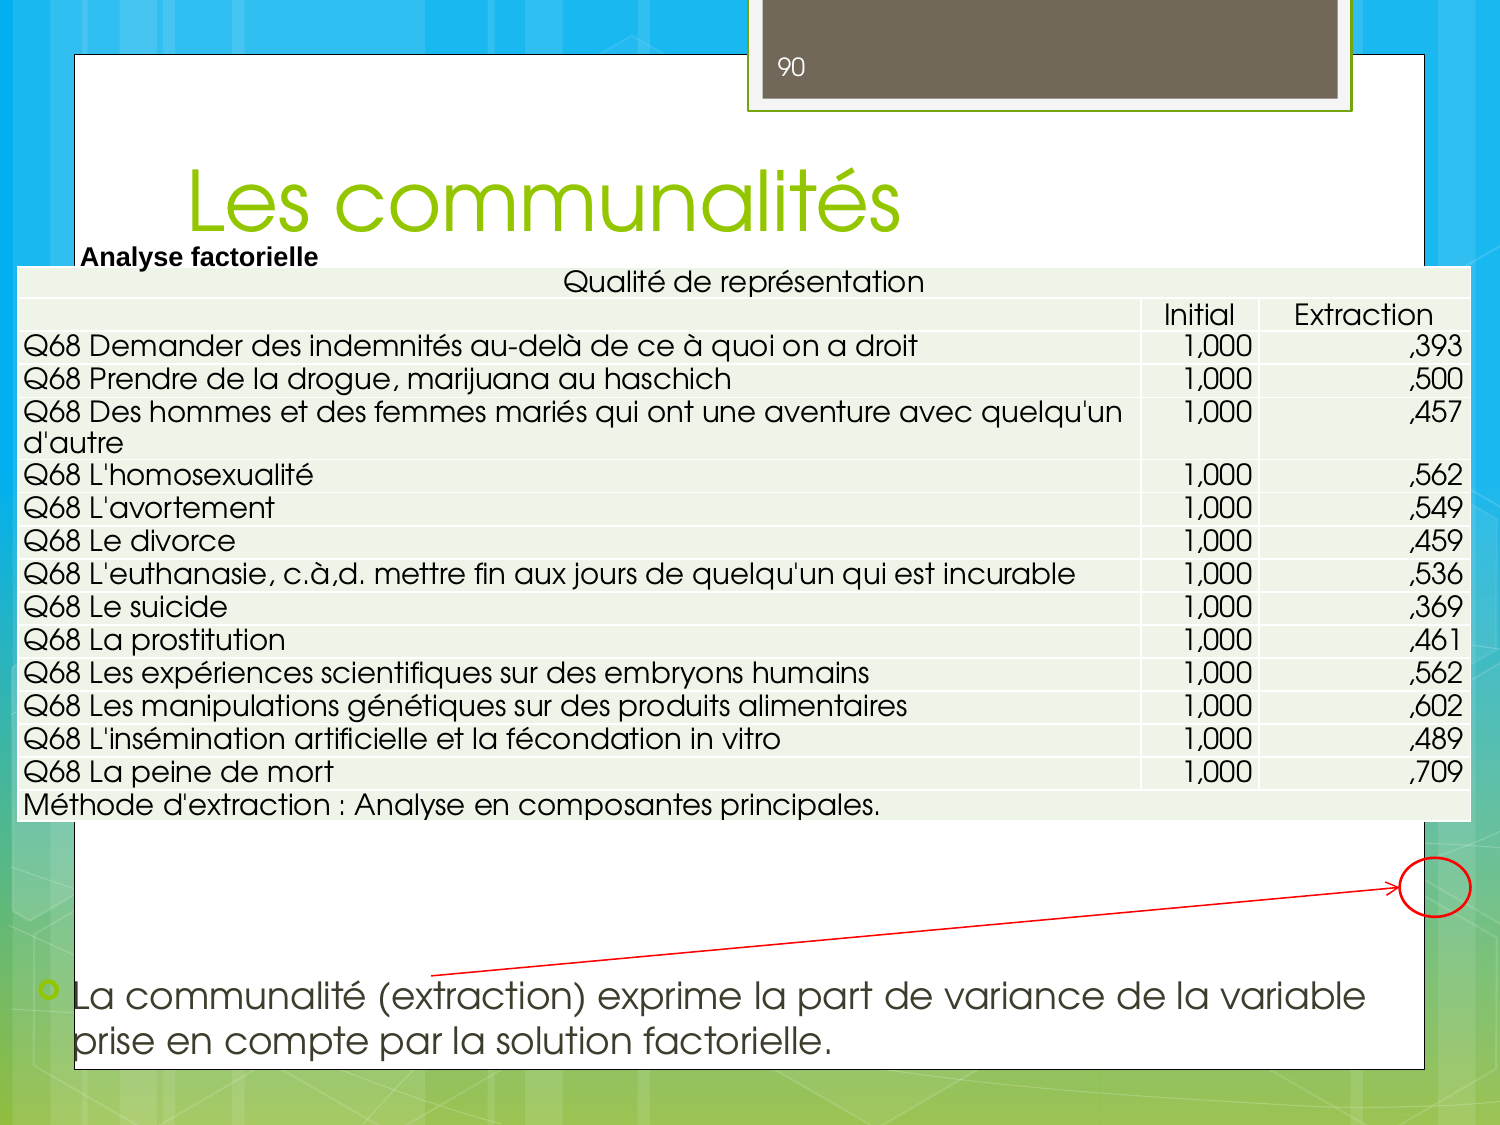

90
# Les communalités
Analyse factorielle

| Qualité de représentation |  |  |
| --- | --- | --- |
|  | Initial | Extraction |
| Q68 Demander des indemnités au-delà de ce à quoi on a droit | 1,000 | ,393 |
| Q68 Prendre de la drogue, marijuana au haschich | 1,000 | ,500 |
| Q68 Des hommes et des femmes mariés qui ont une aventure avec quelqu'un d'autre | 1,000 | ,457 |
| Q68 L'homosexualité | 1,000 | ,562 |
| Q68 L'avortement | 1,000 | ,549 |
| Q68 Le divorce | 1,000 | ,459 |
| Q68 L'euthanasie, c.à,d. mettre fin aux jours de quelqu'un qui est incurable | 1,000 | ,536 |
| Q68 Le suicide | 1,000 | ,369 |
| Q68 La prostitution | 1,000 | ,461 |
| Q68 Les expériences scientifiques sur des embryons humains | 1,000 | ,562 |
| Q68 Les manipulations génétiques sur des produits alimentaires | 1,000 | ,602 |
| Q68 L'insémination artificielle et la fécondation in vitro | 1,000 | ,489 |
| Q68 La peine de mort | 1,000 | ,709 |
| Méthode d'extraction : Analyse en composantes principales. |  |  |

La communalité (extraction) exprime la part de variance de la variable prise en compte par la solution factorielle.